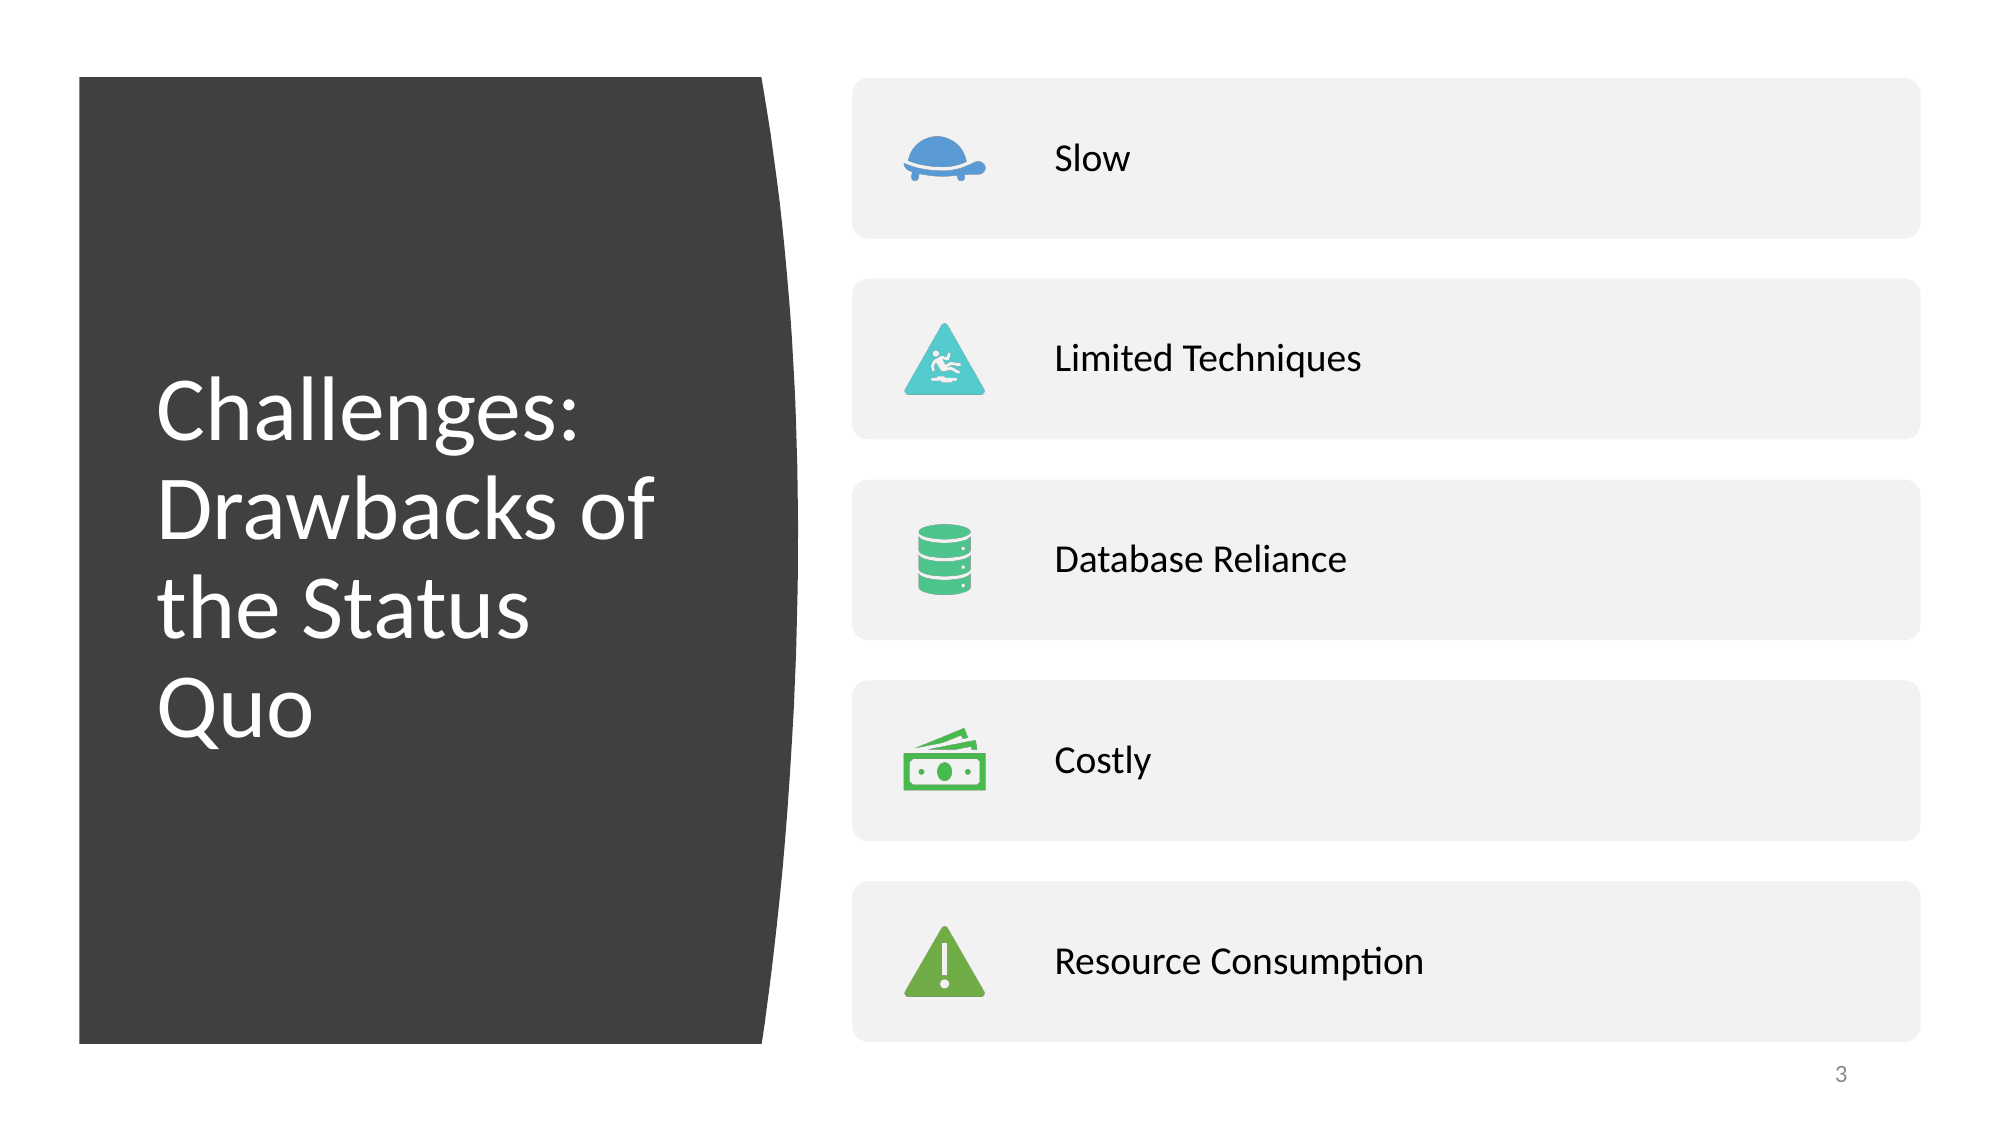

Slow
Limited Techniques
Database Reliance
Costly
Resource Consumption

# Challenges: Drawbacks of the Status Quo
3